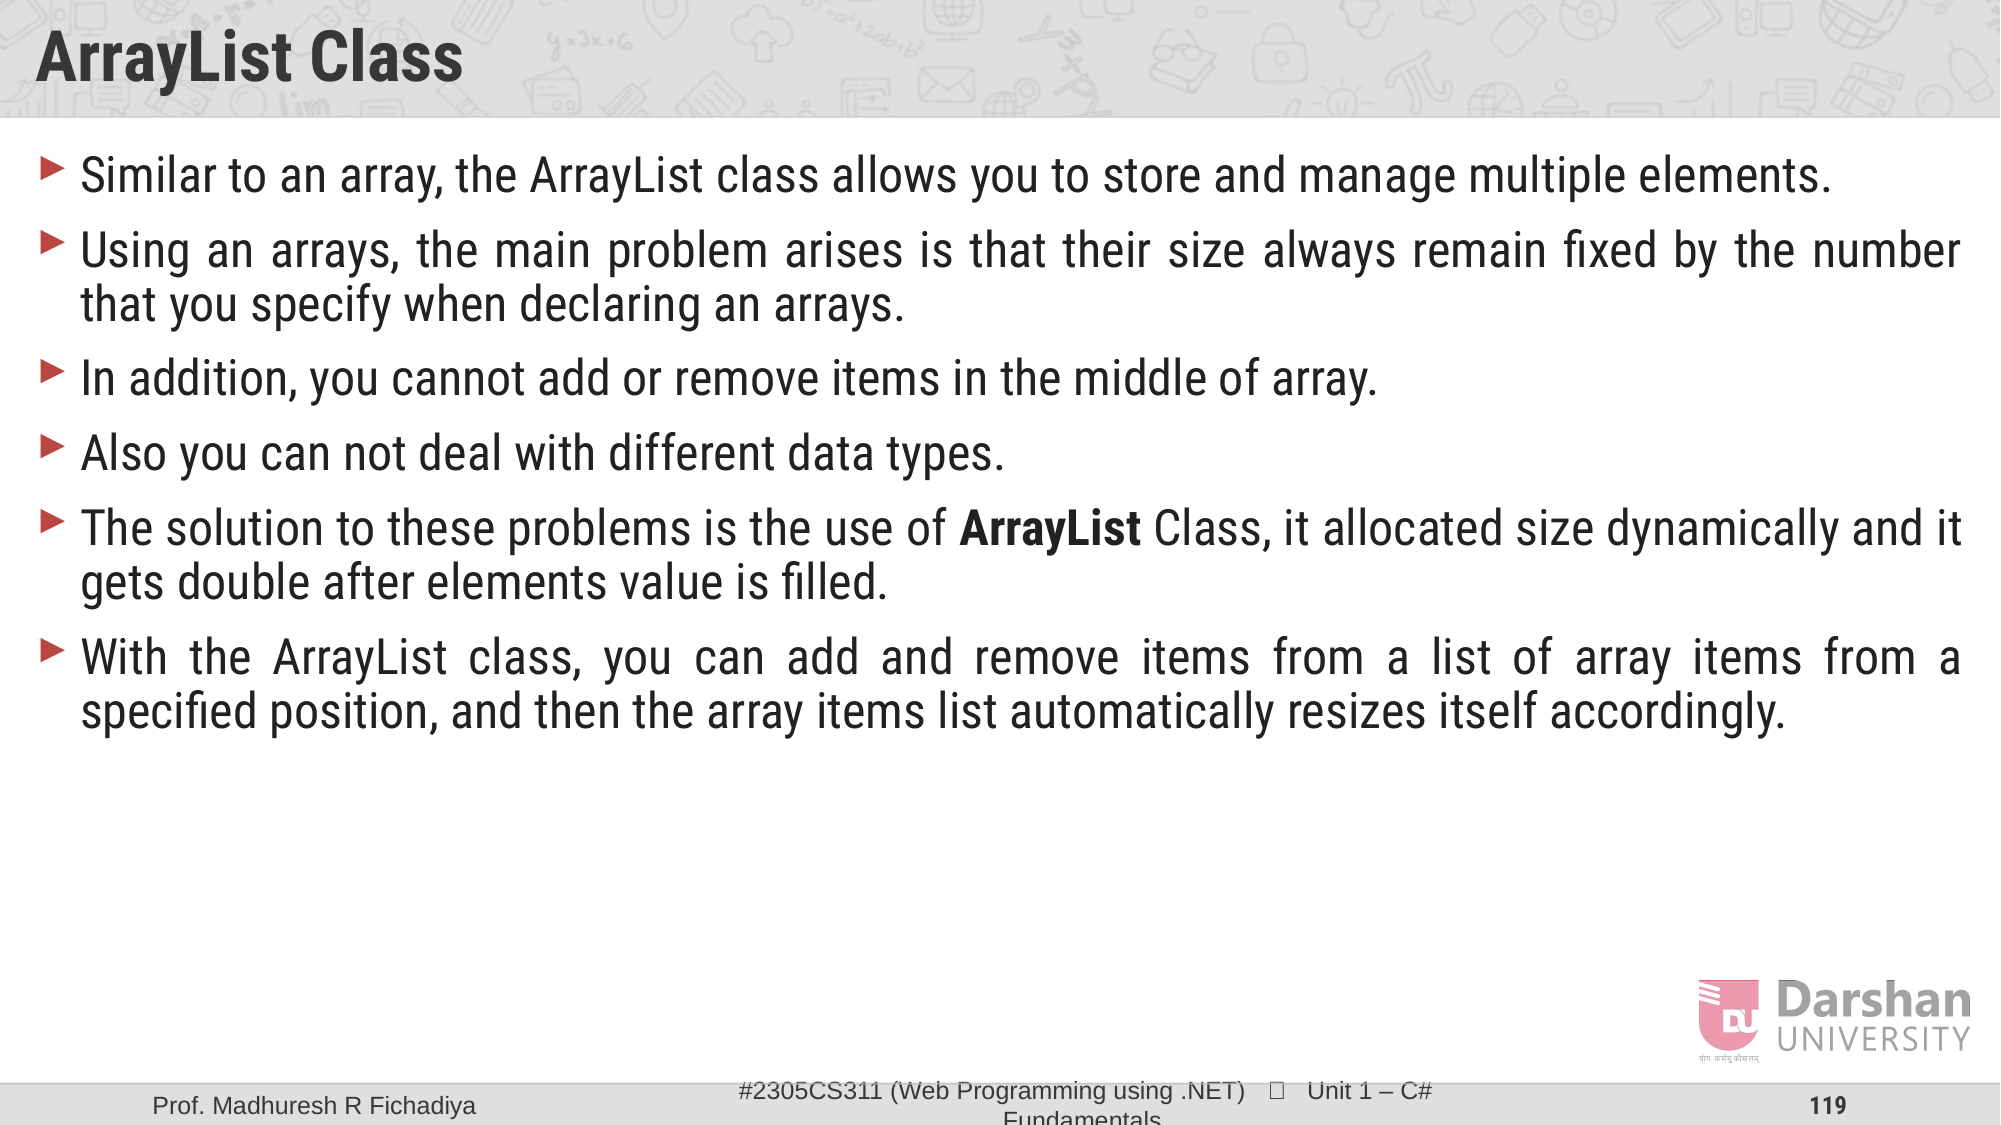

# ArrayList Class
Similar to an array, the ArrayList class allows you to store and manage multiple elements.
Using an arrays, the main problem arises is that their size always remain fixed by the number that you specify when declaring an arrays.
In addition, you cannot add or remove items in the middle of array.
Also you can not deal with different data types.
The solution to these problems is the use of ArrayList Class, it allocated size dynamically and it gets double after elements value is filled.
With the ArrayList class, you can add and remove items from a list of array items from a specified position, and then the array items list automatically resizes itself accordingly.